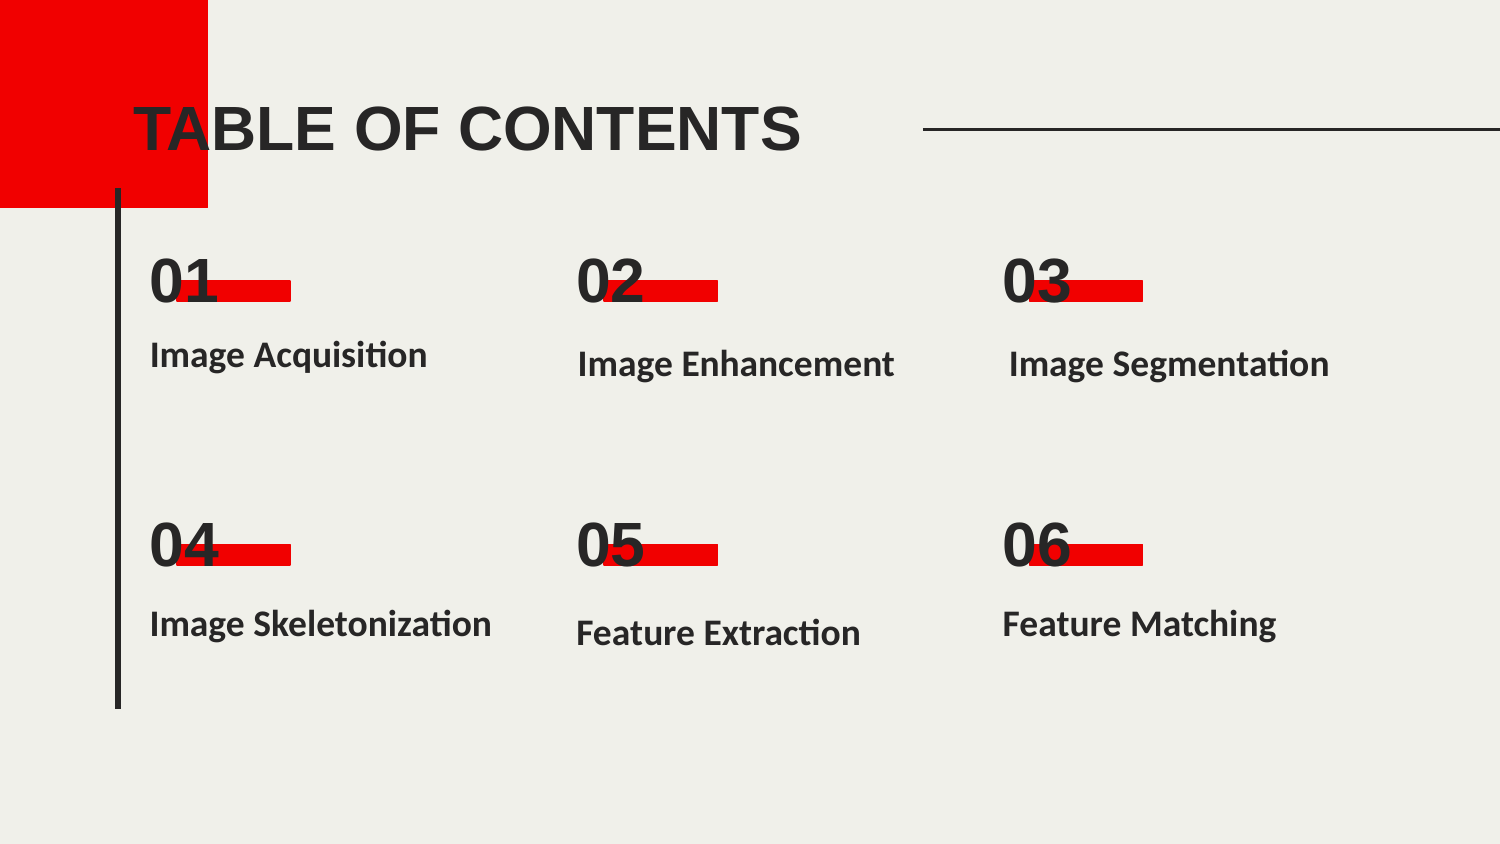

TABLE OF CONTENTS
01
02
03

Image Acquisition
Image Enhancement
Image Segmentation
04
05
06

Image Skeletonization
# Feature Matching
Feature Extraction